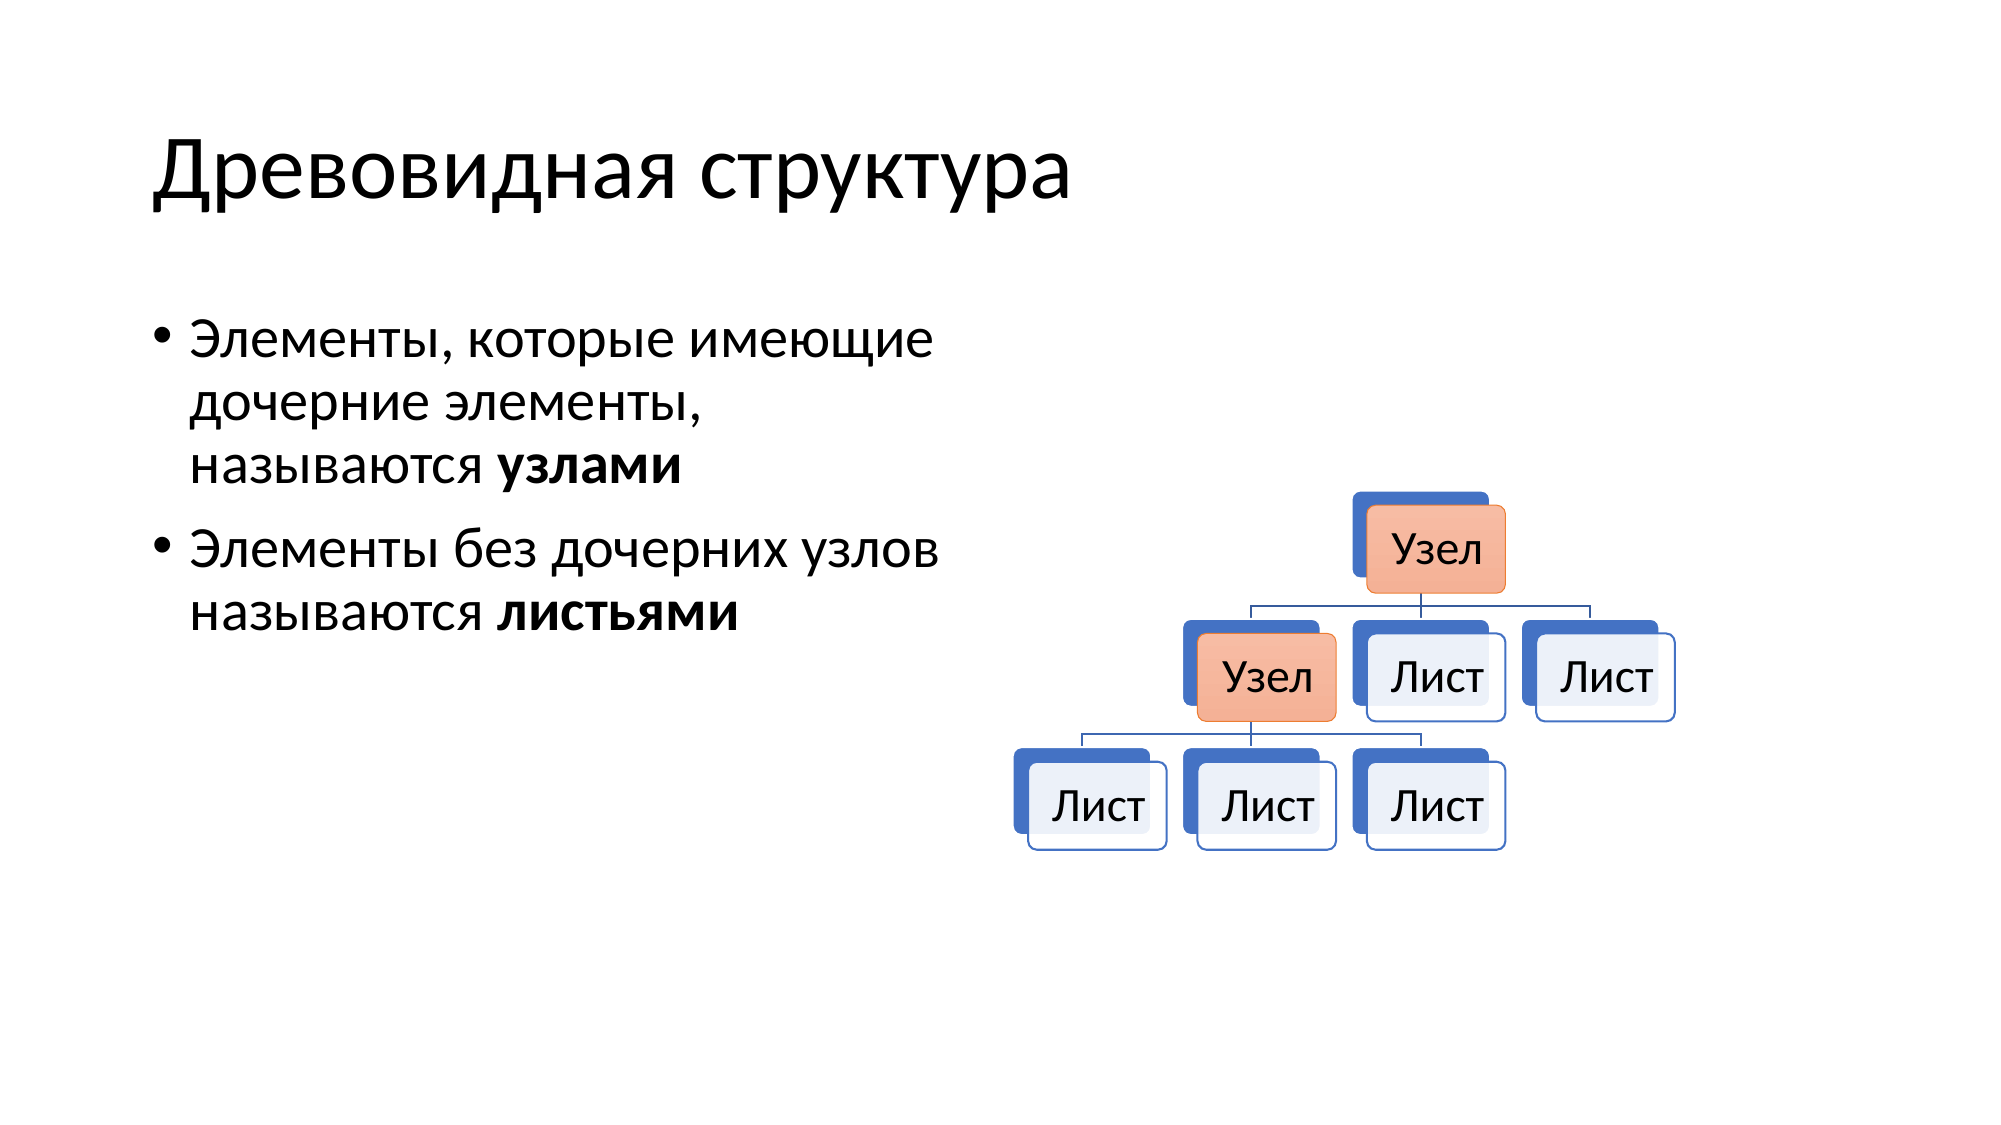

# Древовидная структура
Узел
Узел
Лист
Лист
Лист
Лист
Лист
Элементы, которые имеющие дочерние элементы, называются узлами
Элементы без дочерних узлов называются листьями